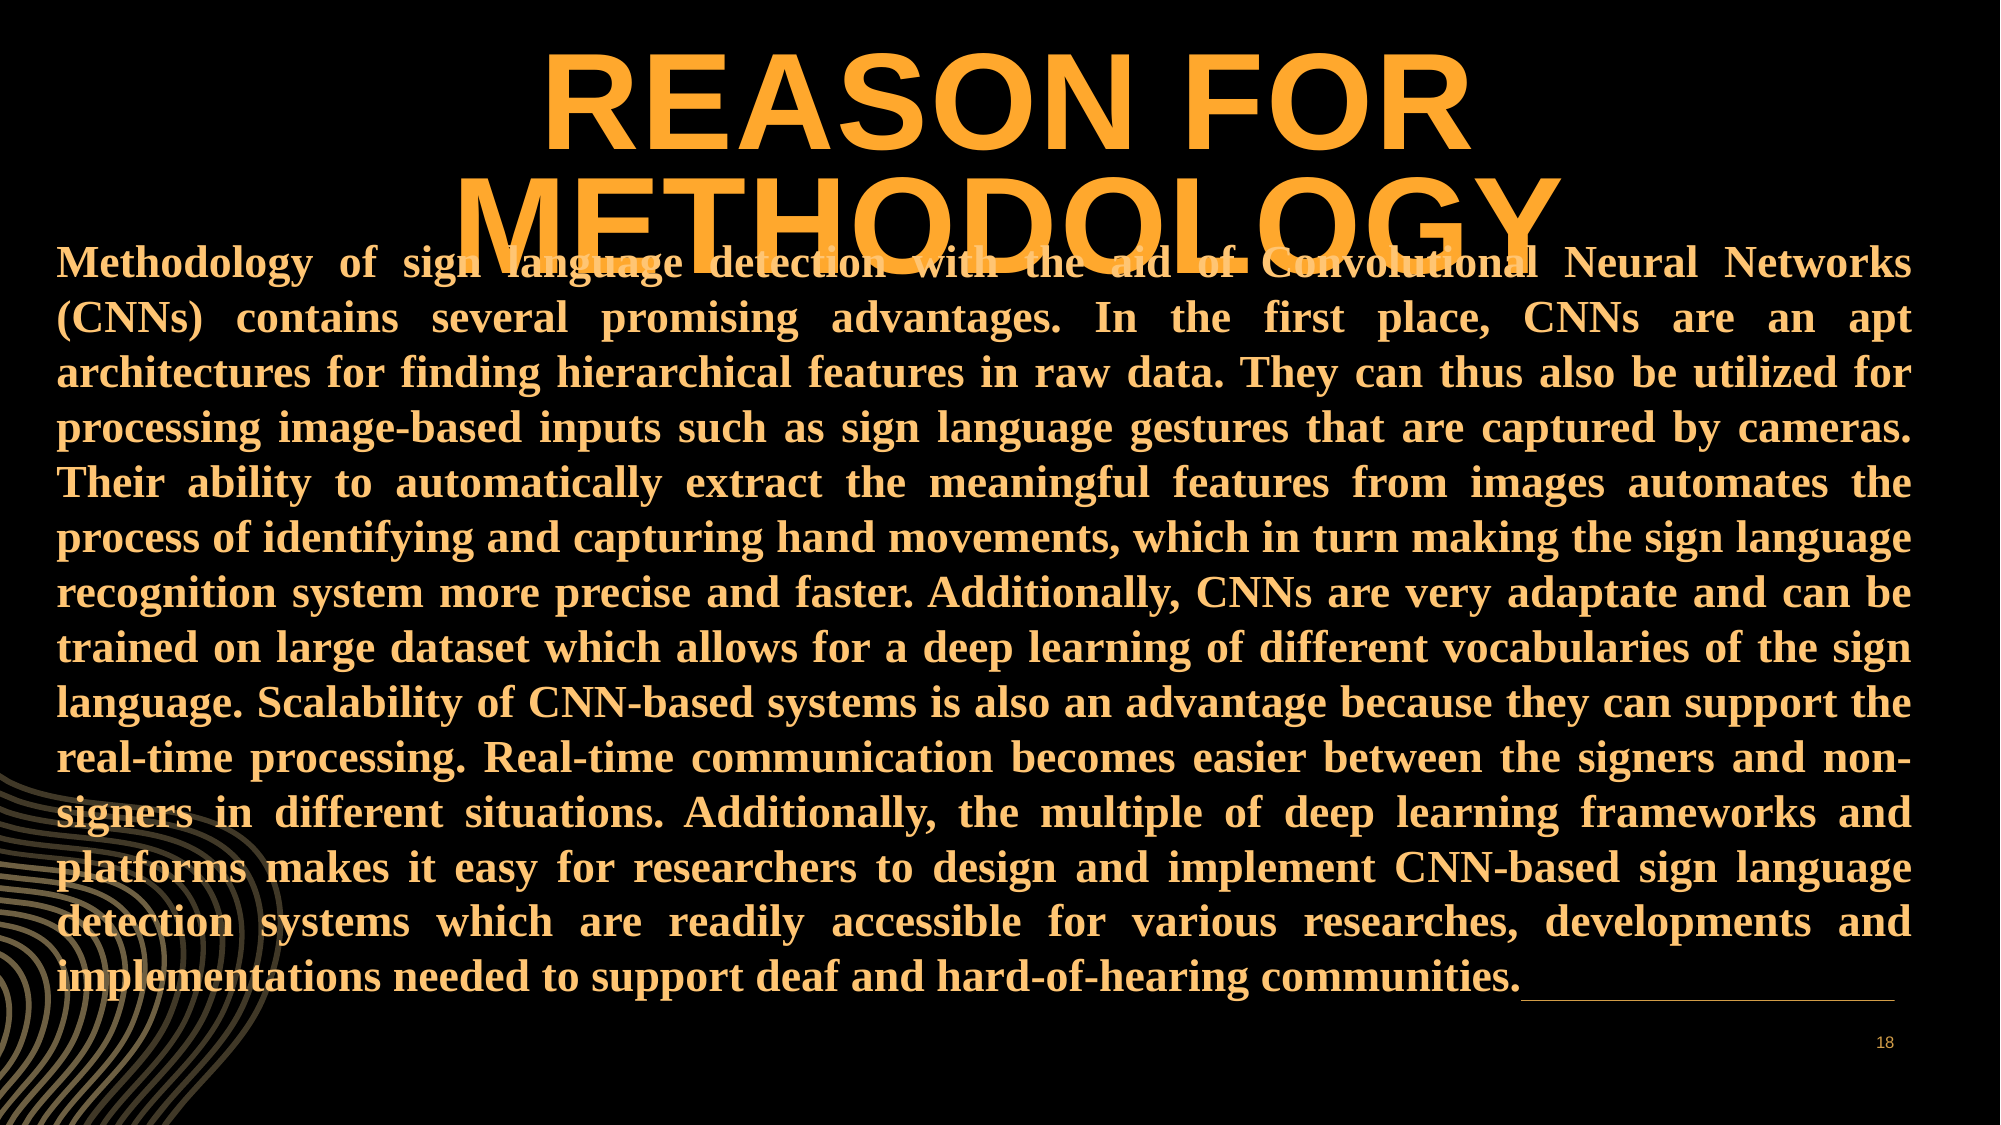

# Reason for methodology
Methodology of sign language detection with the aid of Convolutional Neural Networks (CNNs) contains several promising advantages. In the first place, CNNs are an apt architectures for finding hierarchical features in raw data. They can thus also be utilized for processing image-based inputs such as sign language gestures that are captured by cameras. Their ability to automatically extract the meaningful features from images automates the process of identifying and capturing hand movements, which in turn making the sign language recognition system more precise and faster. Additionally, CNNs are very adaptate and can be trained on large dataset which allows for a deep learning of different vocabularies of the sign language. Scalability of CNN-based systems is also an advantage because they can support the real-time processing. Real-time communication becomes easier between the signers and non-signers in different situations. Additionally, the multiple of deep learning frameworks and platforms makes it easy for researchers to design and implement CNN-based sign language detection systems which are readily accessible for various researches, developments and implementations needed to support deaf and hard-of-hearing communities.
18